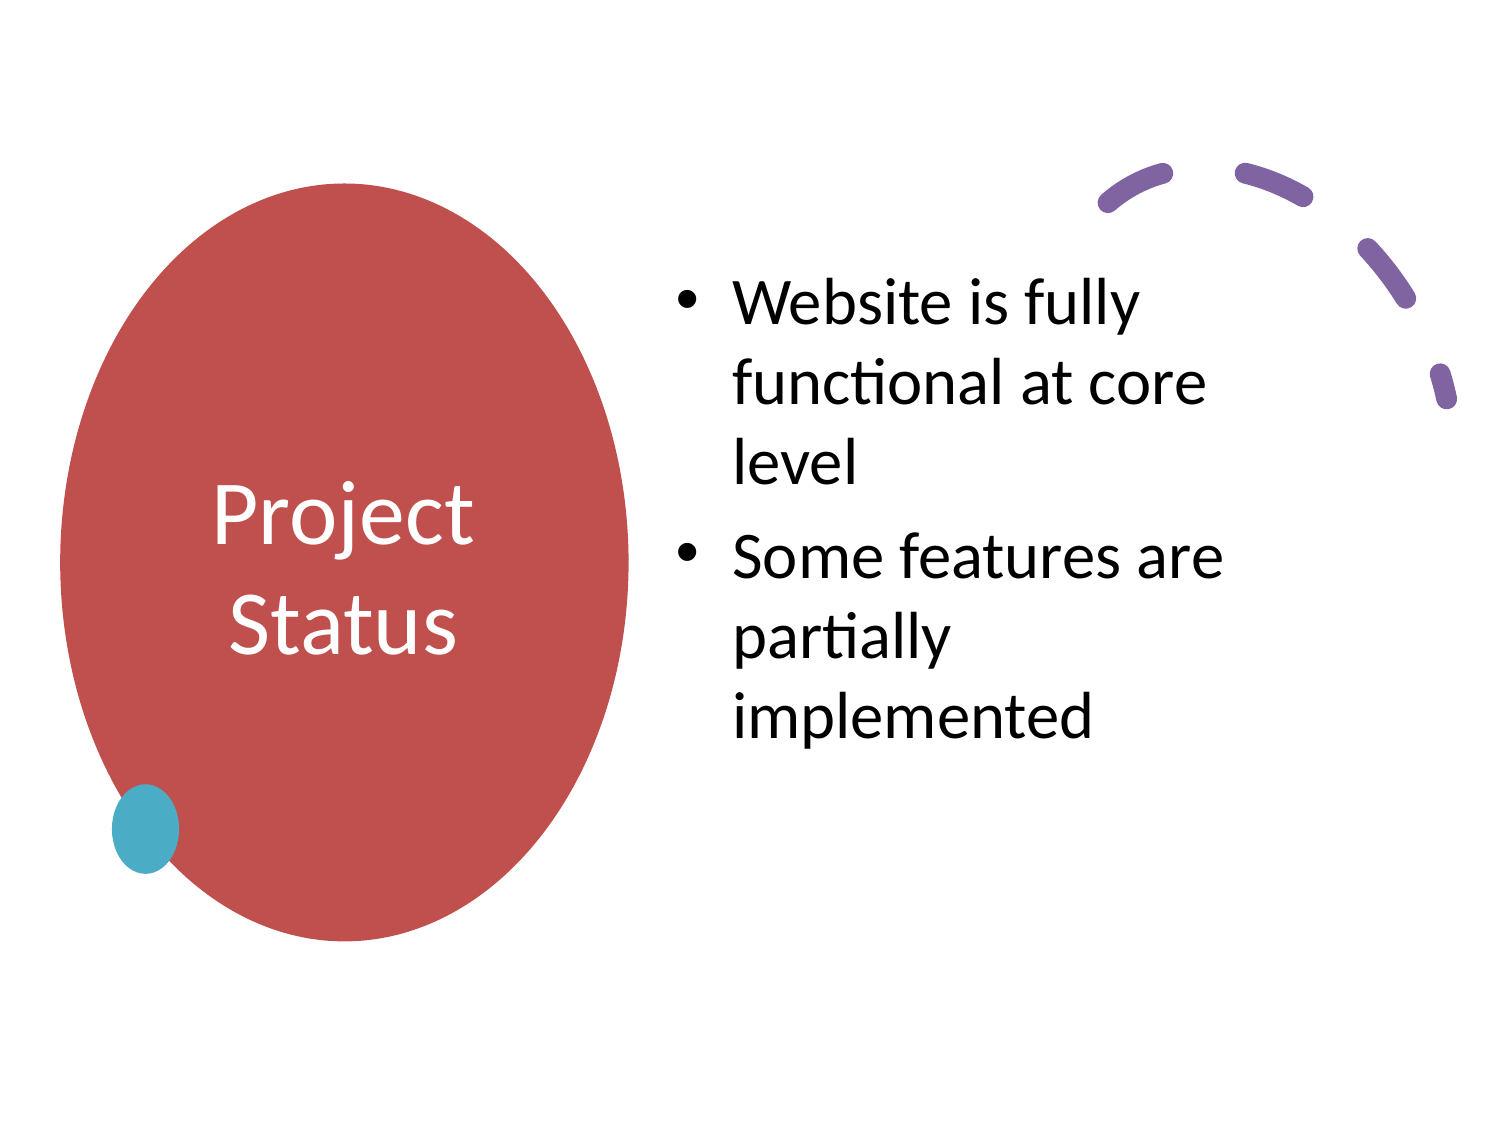

# Project Status
Website is fully functional at core level
Some features are partially implemented